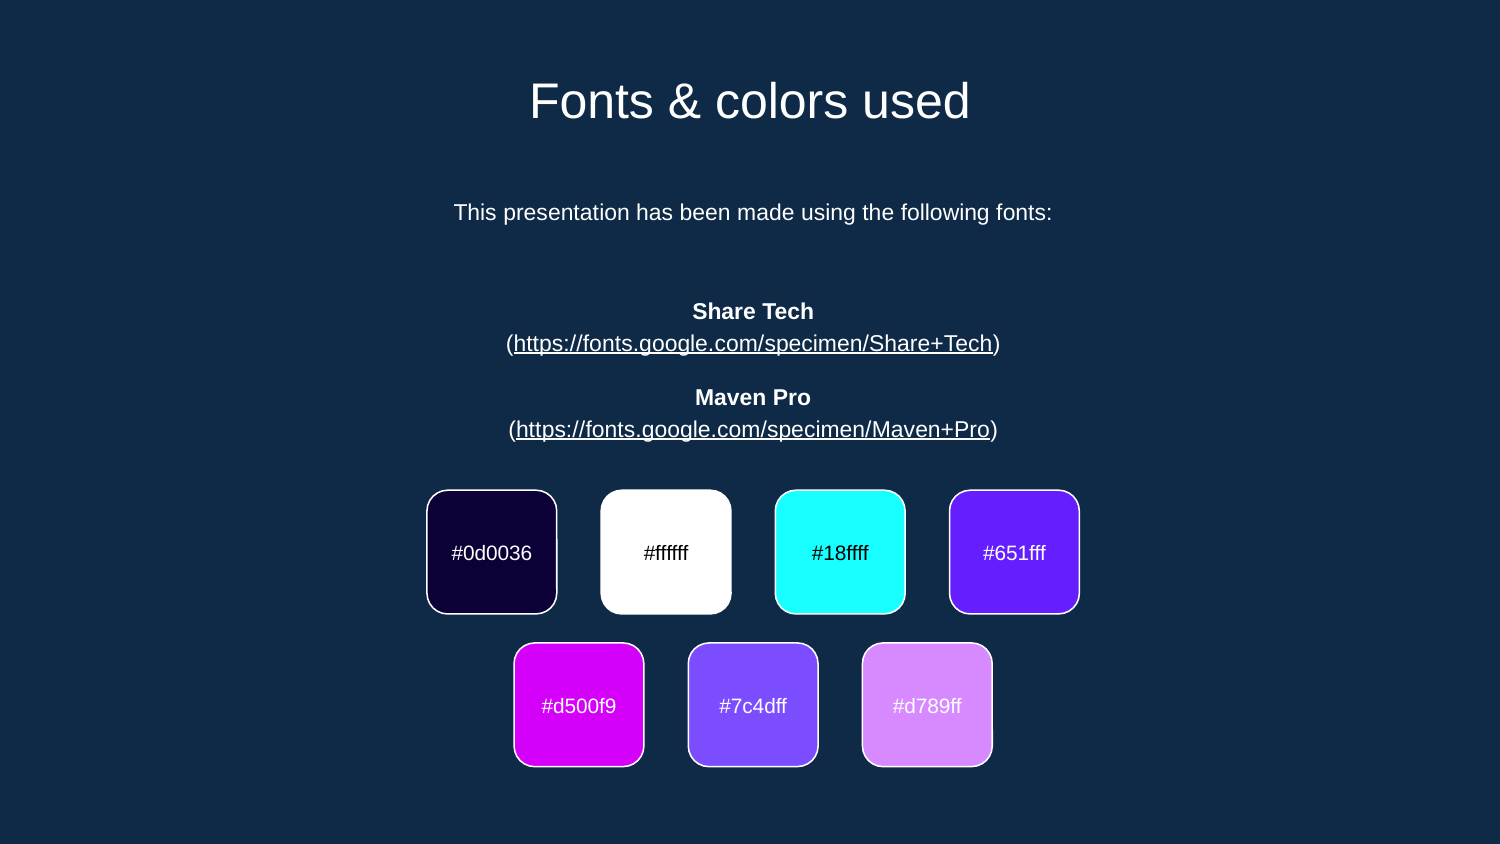

# Fonts & colors used
This presentation has been made using the following fonts:

Share Tech
(https://fonts.google.com/specimen/Share+Tech)

Maven Pro
(https://fonts.google.com/specimen/Maven+Pro)

#0d0036
#ffffff
#18ffff
#651fff

#d500f9
#7c4dff
#d789ff